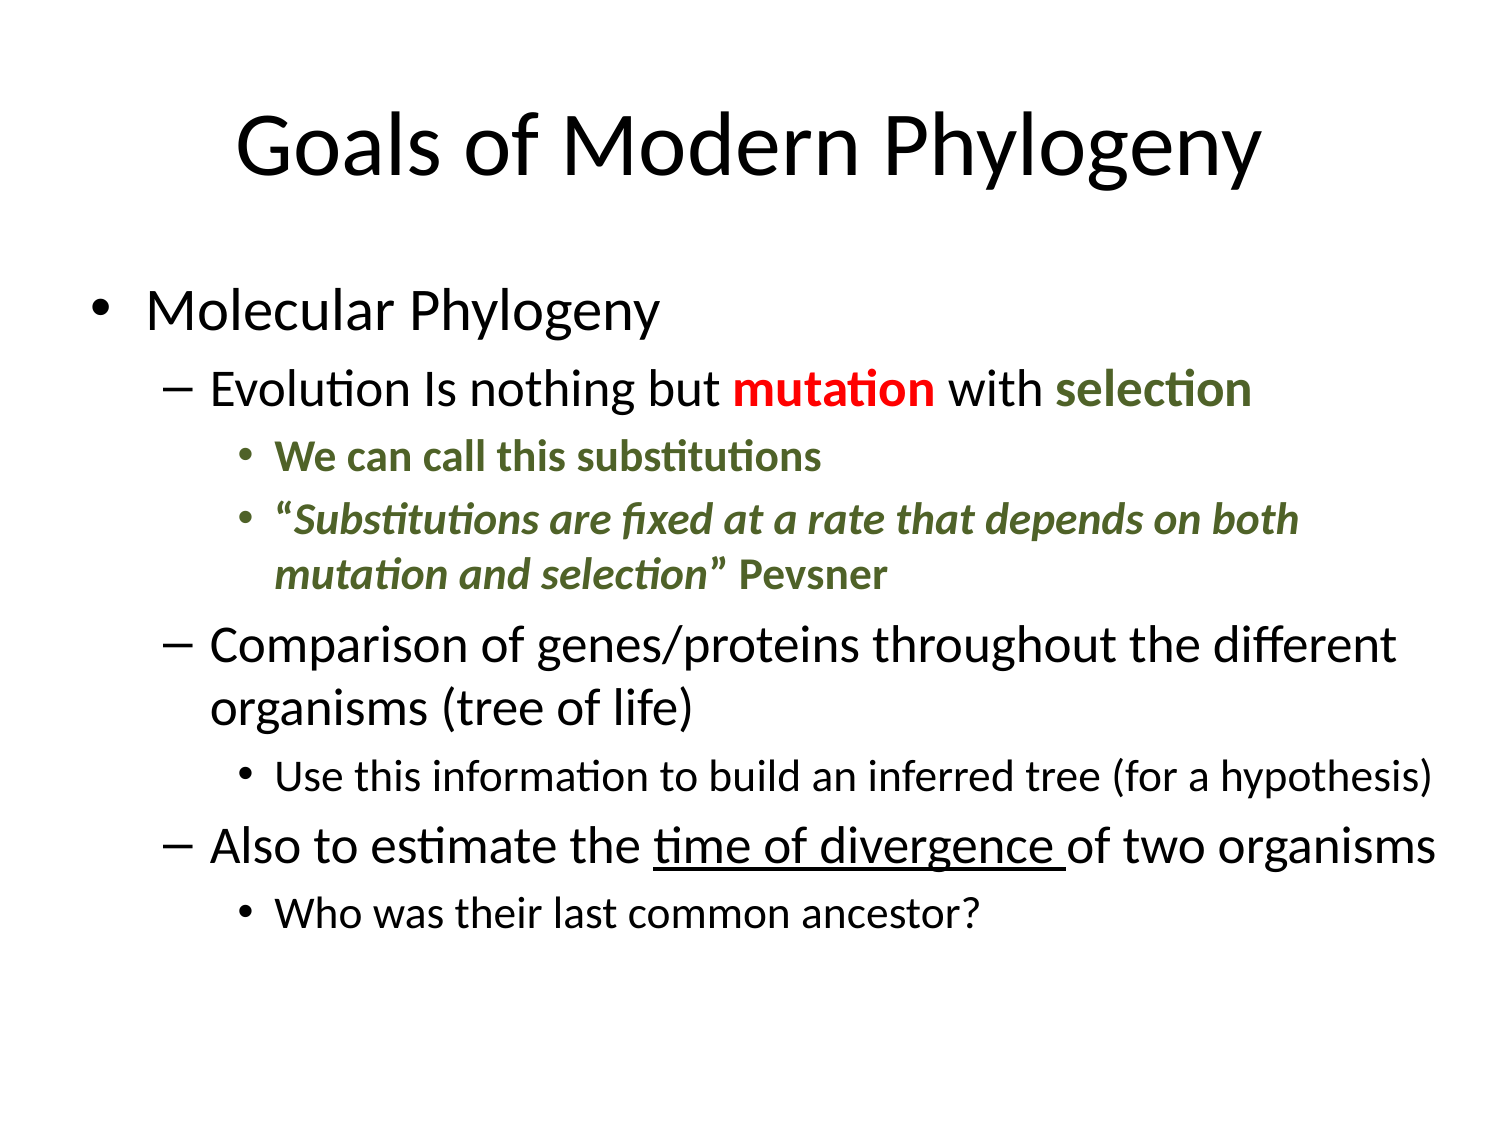

# Goals of Modern Phylogeny
Molecular Phylogeny
Evolution Is nothing but mutation with selection
We can call this substitutions
“Substitutions are fixed at a rate that depends on both mutation and selection” Pevsner
Comparison of genes/proteins throughout the different organisms (tree of life)
Use this information to build an inferred tree (for a hypothesis)
Also to estimate the time of divergence of two organisms
Who was their last common ancestor?